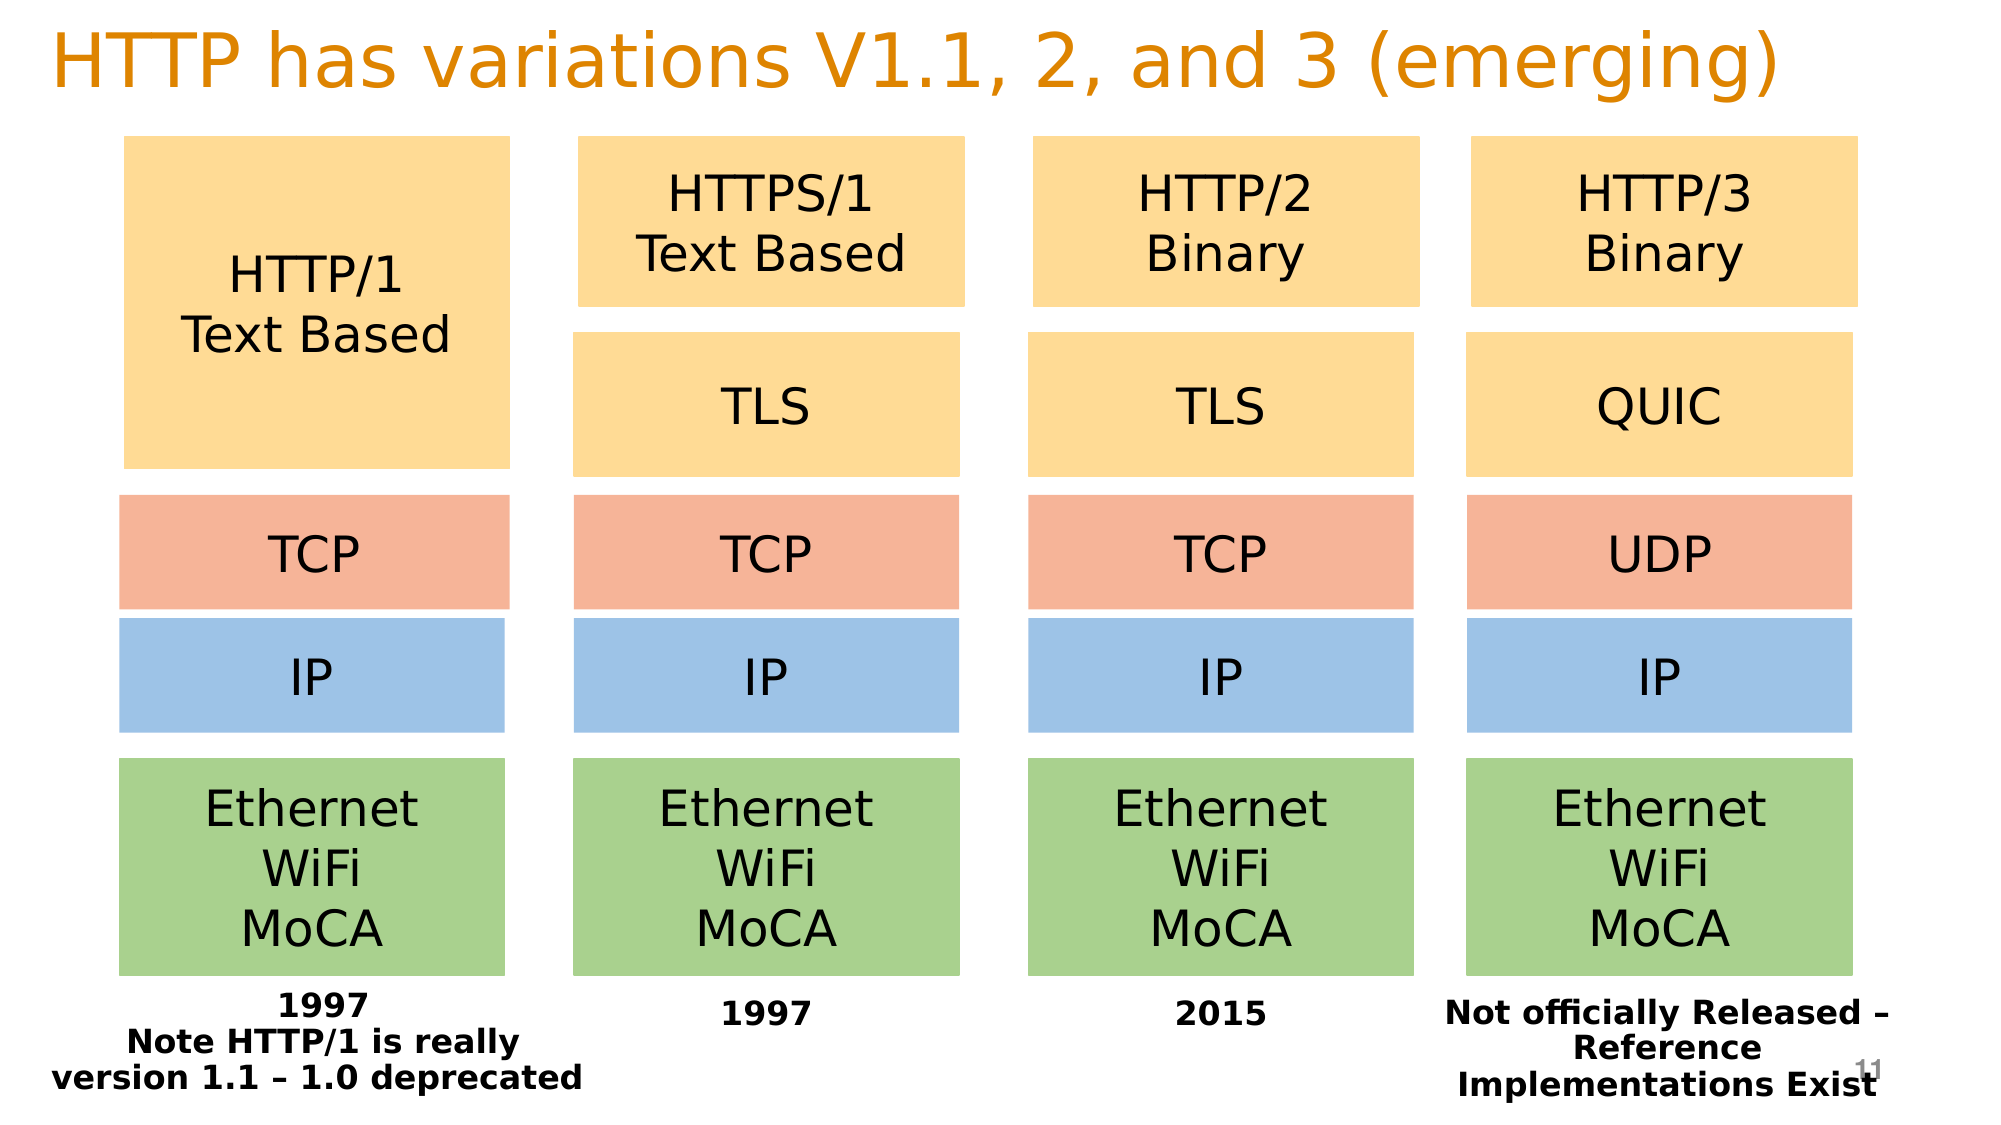

# HTTP has variations V1.1, 2, and 3 (emerging)
HTTP/1
Text Based
HTTP/2
Binary
HTTP/3
Binary
HTTPS/1
Text Based
TLS
QUIC
TLS
TCP
UDP
TCP
TCP
IP
IP
IP
IP
Ethernet
WiFi
MoCA
Ethernet
WiFi
MoCA
Ethernet
WiFi
MoCA
Ethernet
WiFi
MoCA
1997
Note HTTP/1 is really
version 1.1 – 1.0 deprecated
Not officially Released – Reference Implementations Exist
1997
2015
11